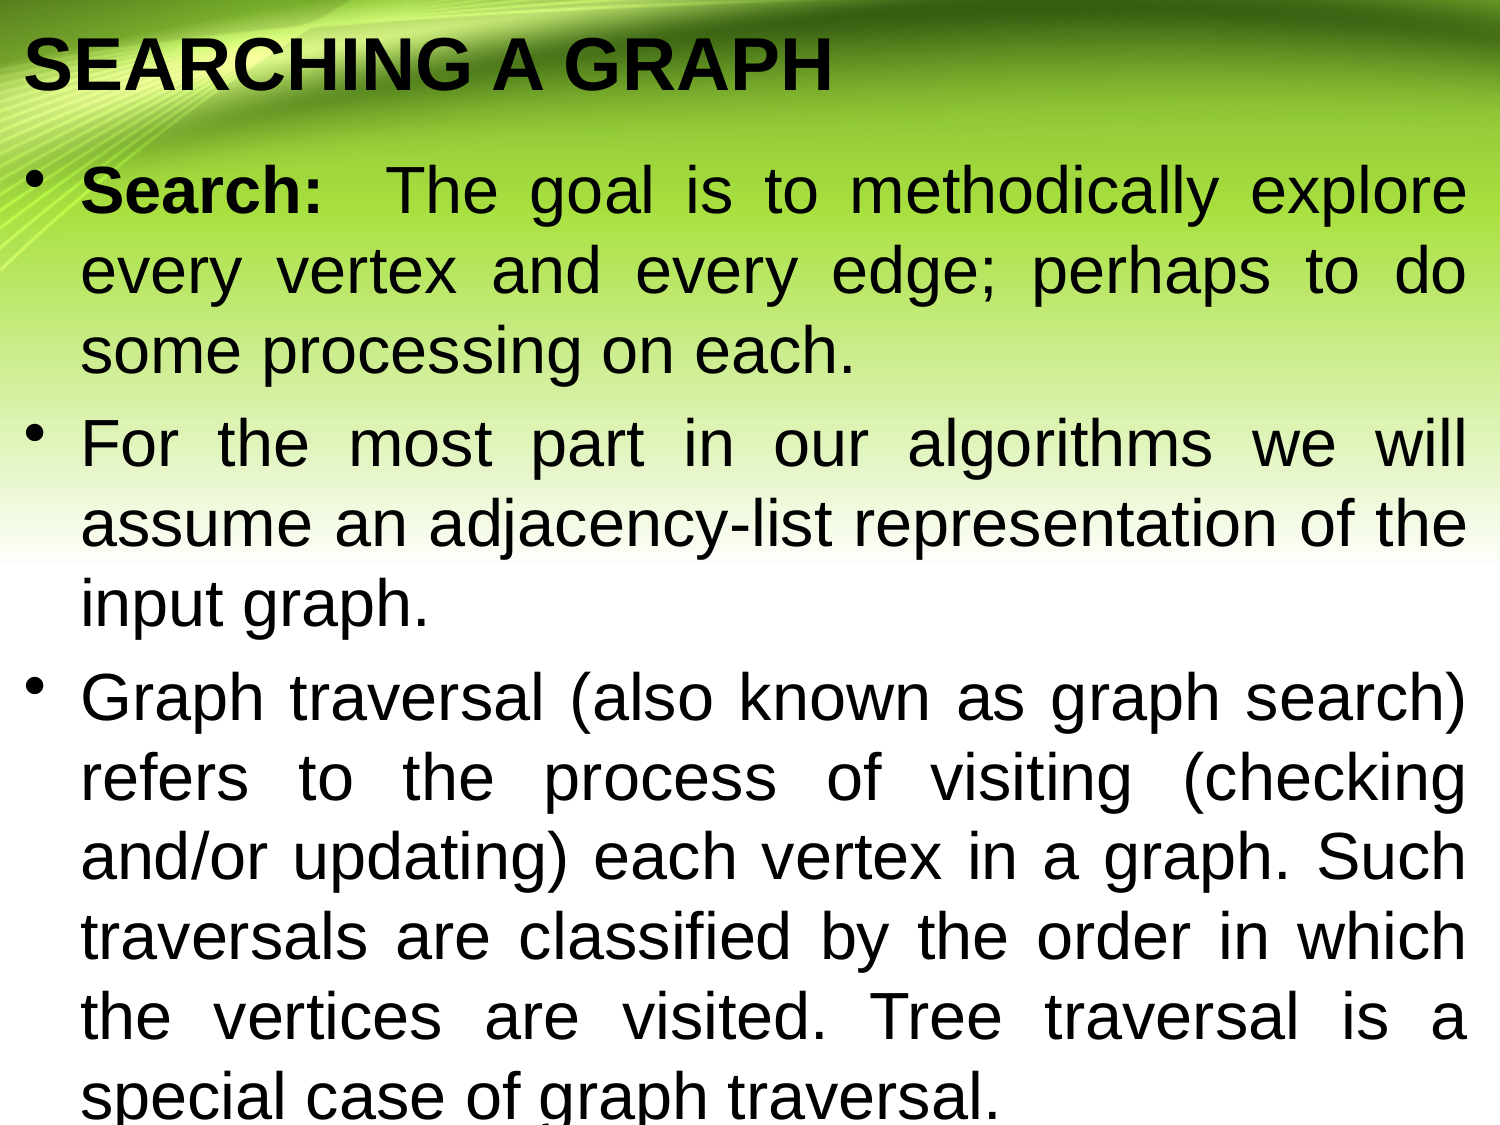

# SEARCHING A GRAPH
Search:  The goal is to methodically explore every vertex and every edge; perhaps to do some processing on each.
For the most part in our algorithms we will assume an adjacency-list representation of the input graph.
Graph traversal (also known as graph search) refers to the process of visiting (checking and/or updating) each vertex in a graph. Such traversals are classified by the order in which the vertices are visited. Tree traversal is a special case of graph traversal.